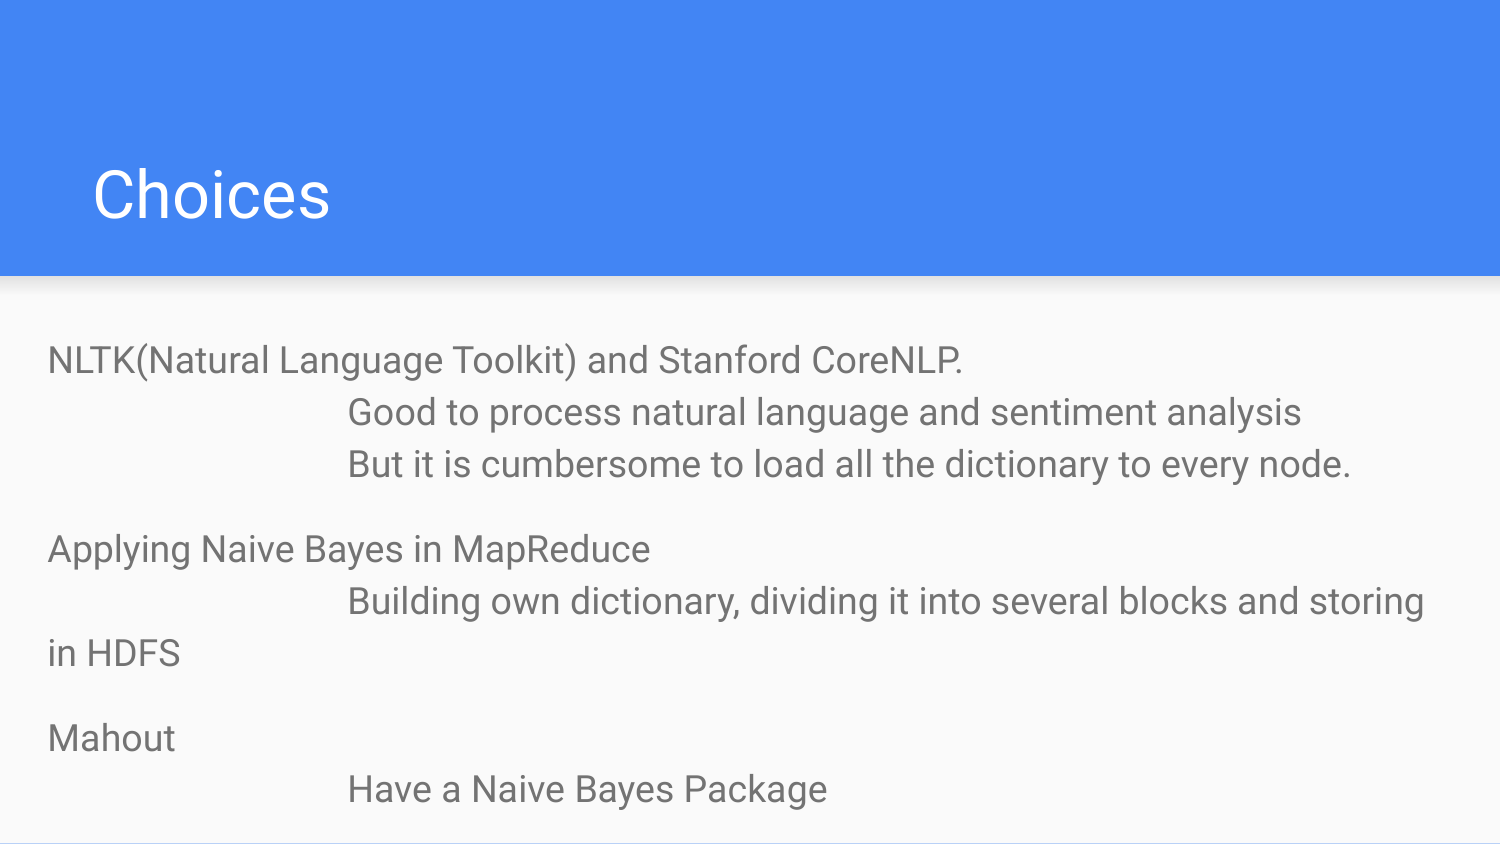

# Choices
NLTK(Natural Language Toolkit) and Stanford CoreNLP.
		Good to process natural language and sentiment analysis
		But it is cumbersome to load all the dictionary to every node.
Applying Naive Bayes in MapReduce
		Building own dictionary, dividing it into several blocks and storing in HDFS
Mahout
		Have a Naive Bayes Package